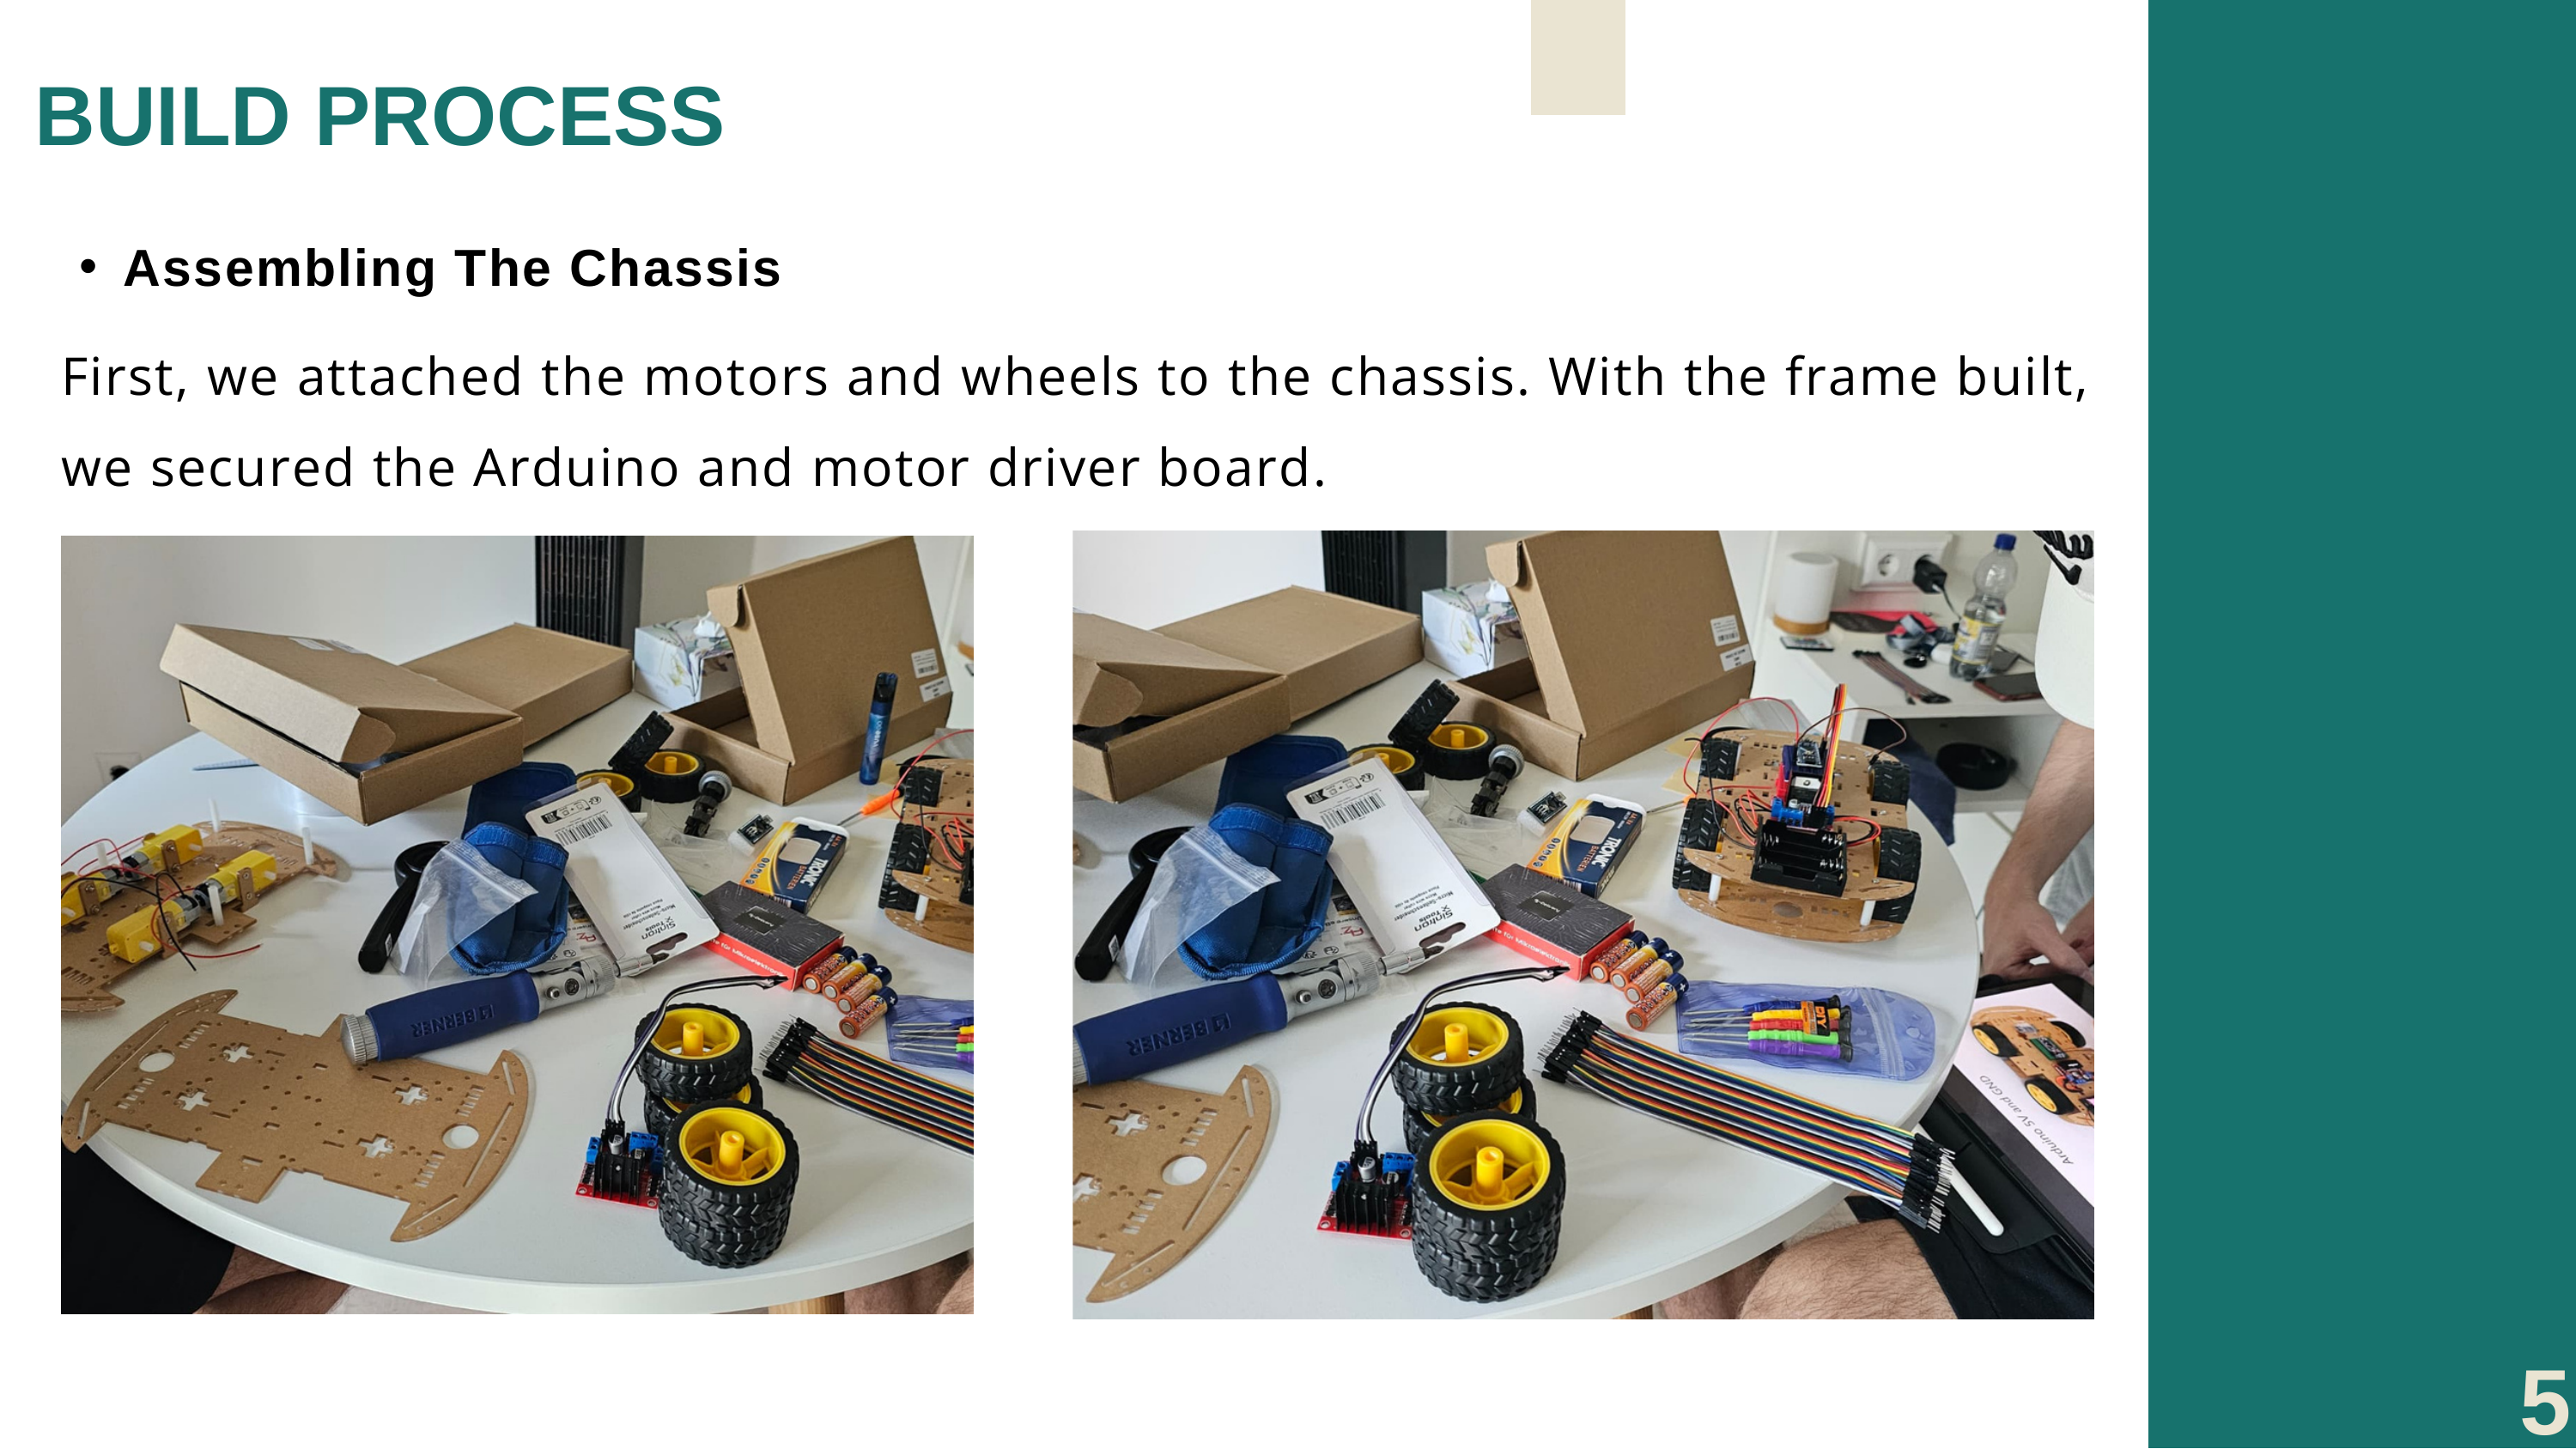

BUILD PROCESS
Assembling The Chassis
First, we attached the motors and wheels to the chassis. With the frame built, we secured the Arduino and motor driver board.

5